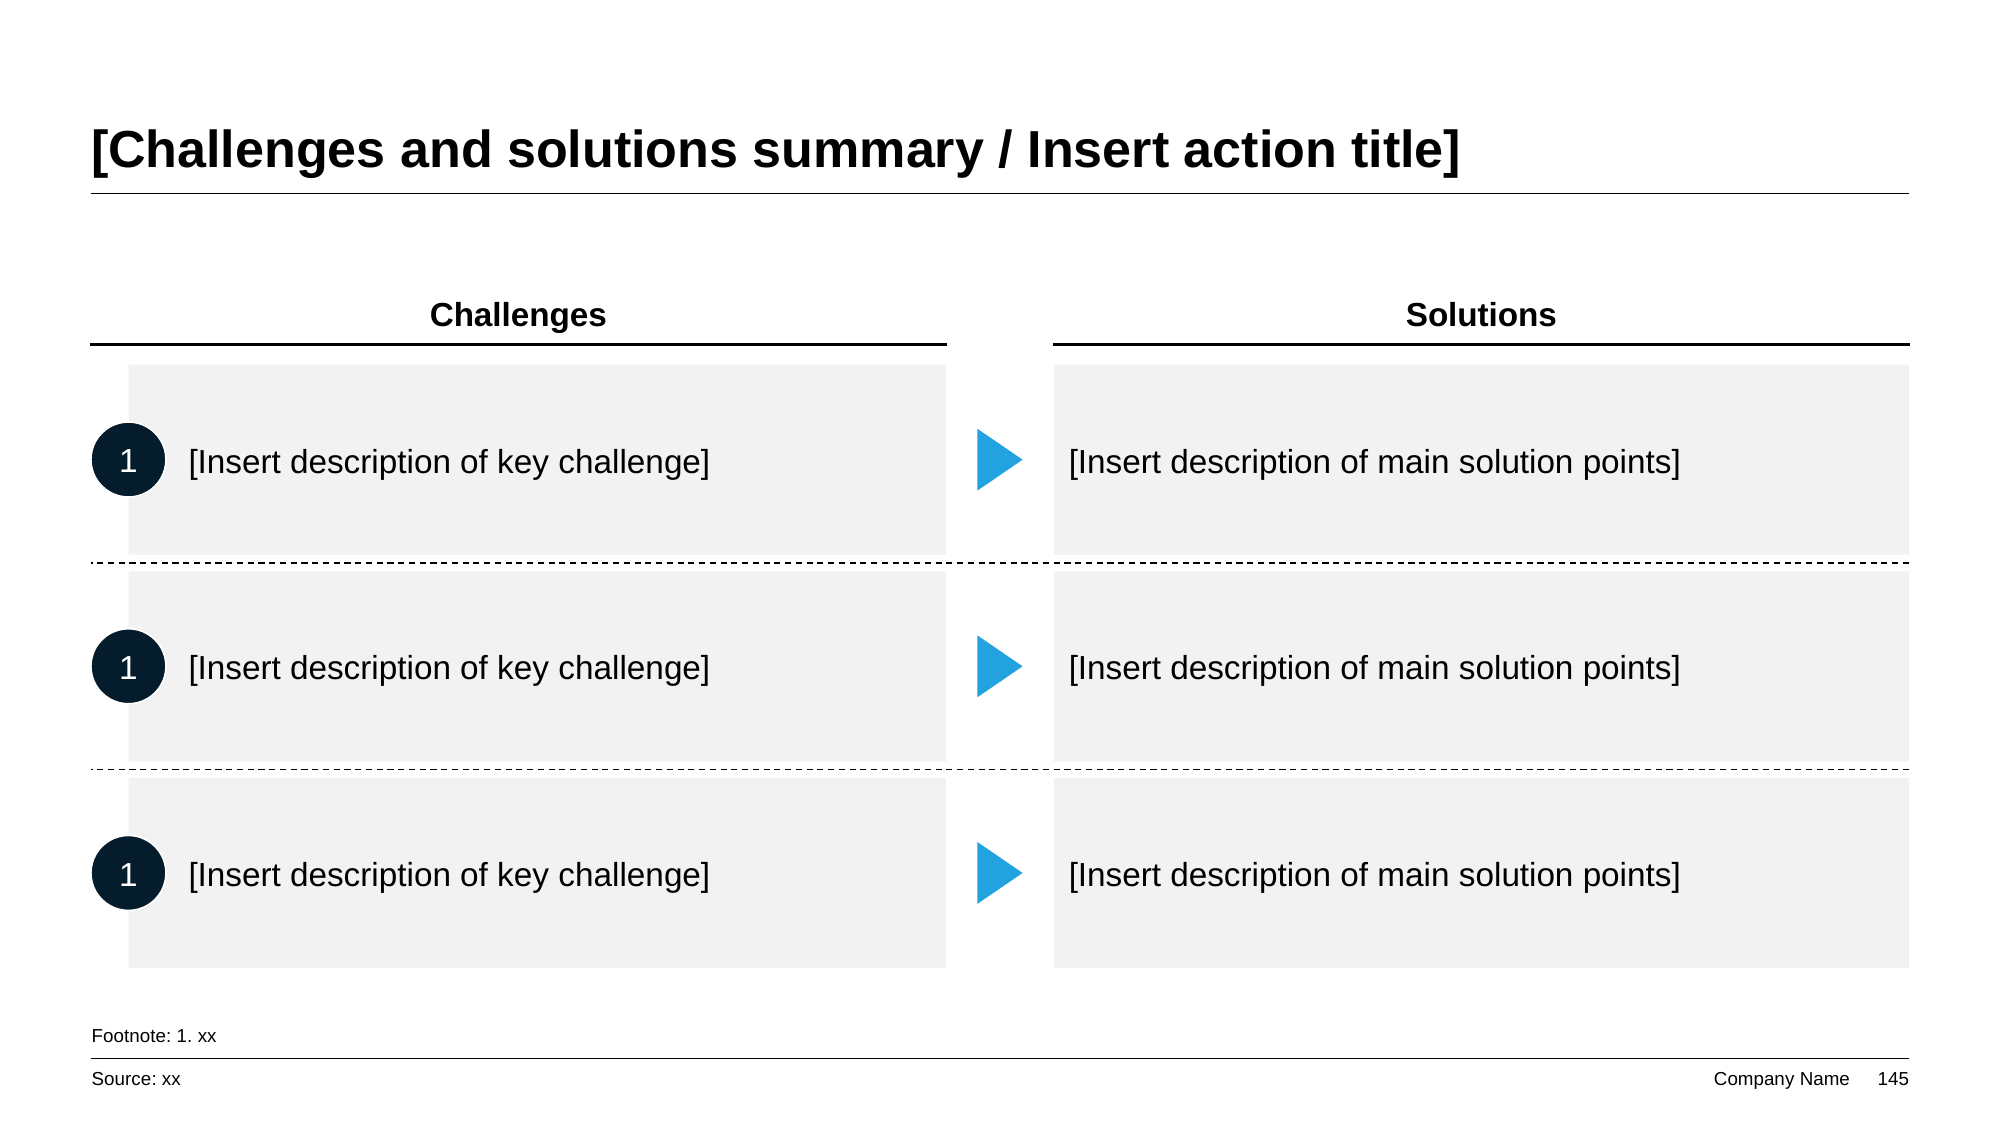

# [Challenges and solutions summary / Insert action title]
Challenges
Solutions
[Insert description of key challenge]
[Insert description of main solution points]
1

[Insert description of key challenge]
[Insert description of main solution points]
1

[Insert description of key challenge]
[Insert description of main solution points]
1

Footnote: 1. xx
Source: xx